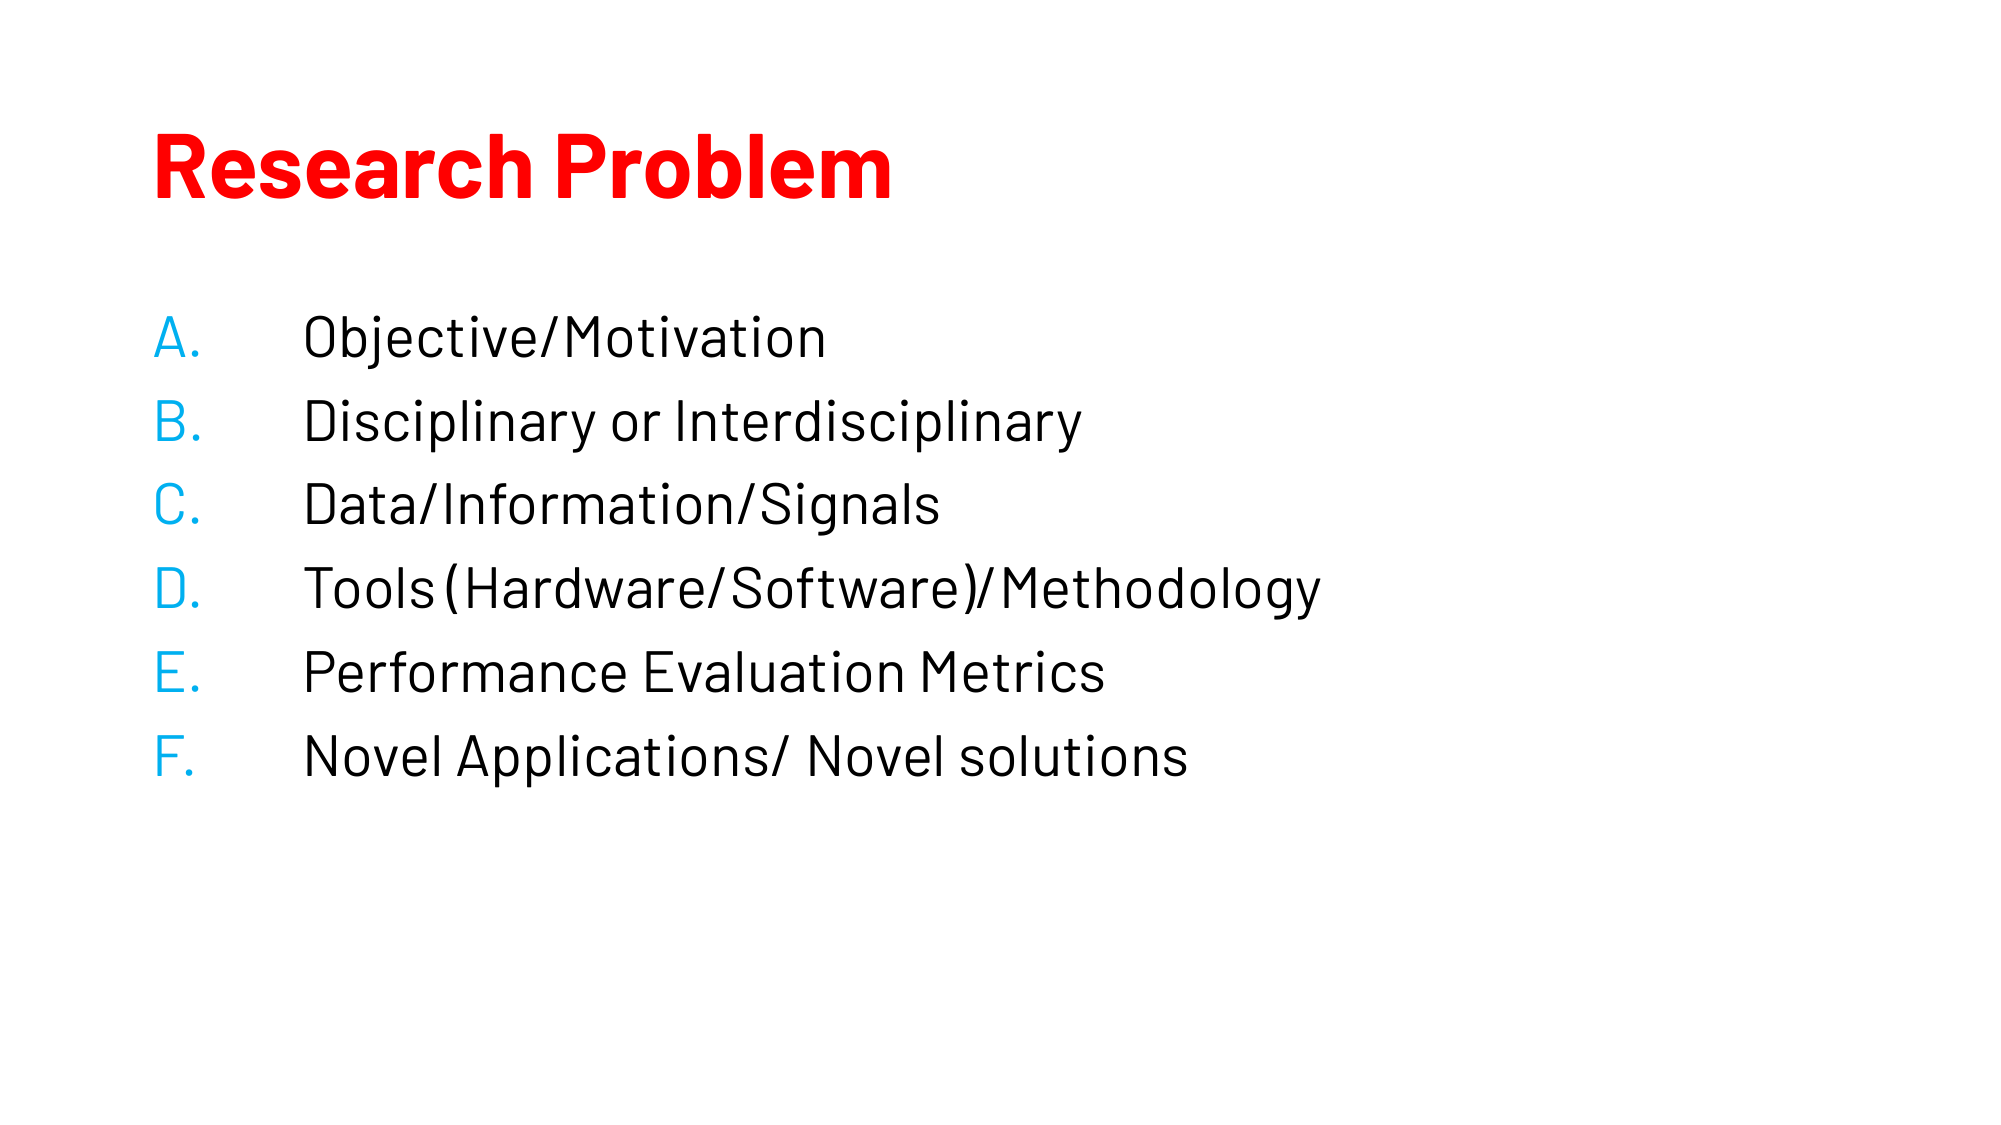

# Research Problem
A.	Objective/Motivation
B.	Disciplinary or Interdisciplinary
C.	Data/Information/Signals
D.	Tools (Hardware/Software)/Methodology
E.	Performance Evaluation Metrics
F.	Novel Applications/ Novel solutions